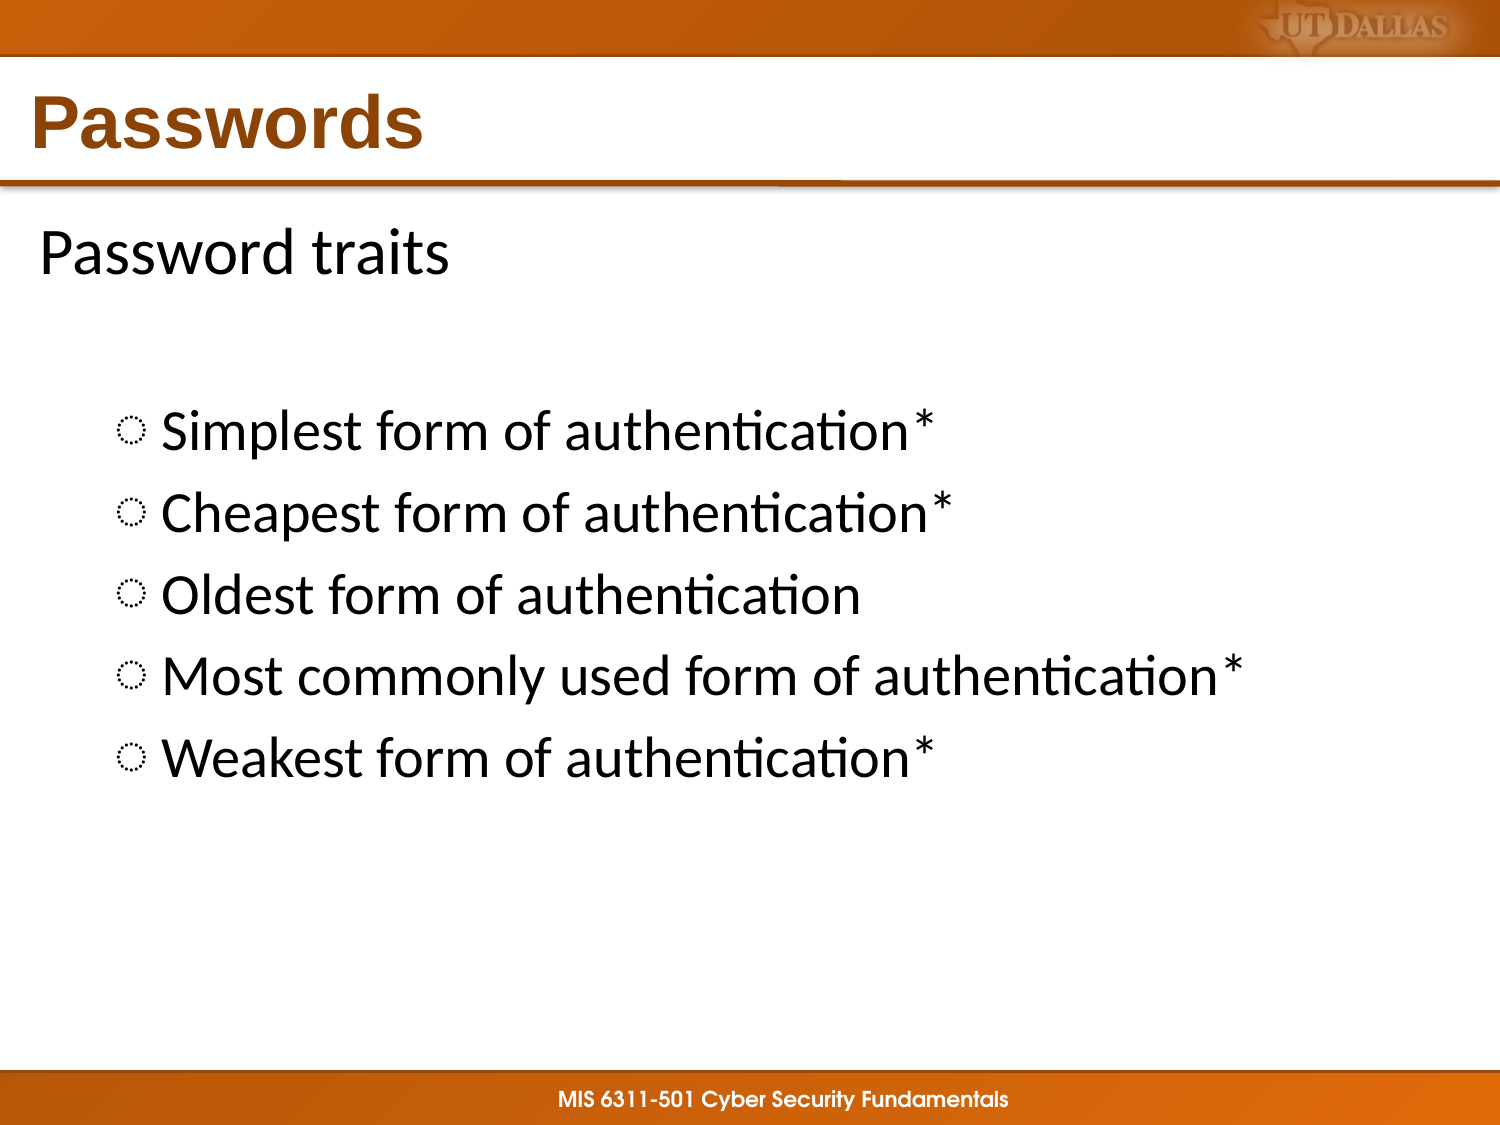

# Passwords
Password traits

Simplest form of authentication*
Cheapest form of authentication*
Oldest form of authentication
Most commonly used form of authentication*
Weakest form of authentication*